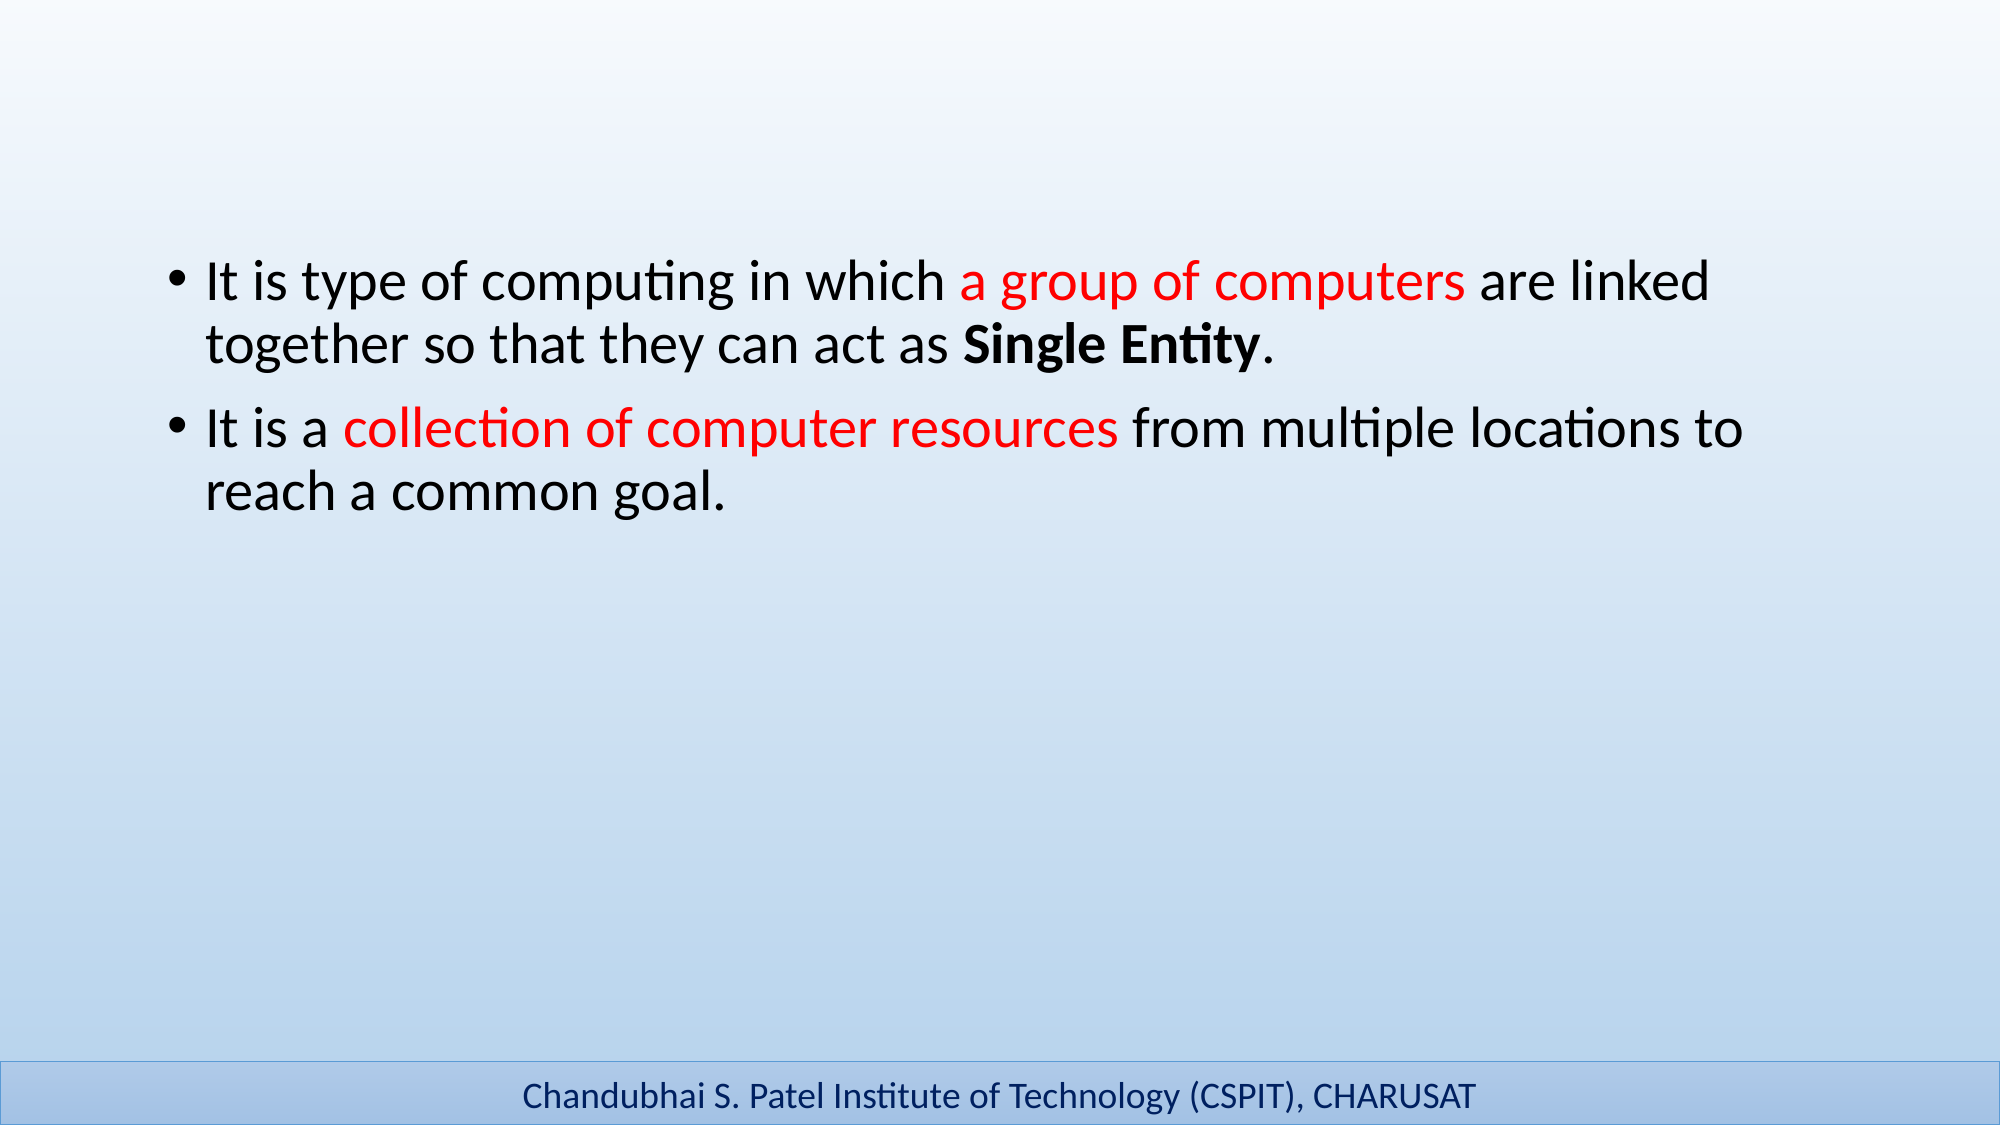

It is type of computing in which a group of computers are linked together so that they can act as Single Entity.
It is a collection of computer resources from multiple locations to reach a common goal.

Arpita Shah
24